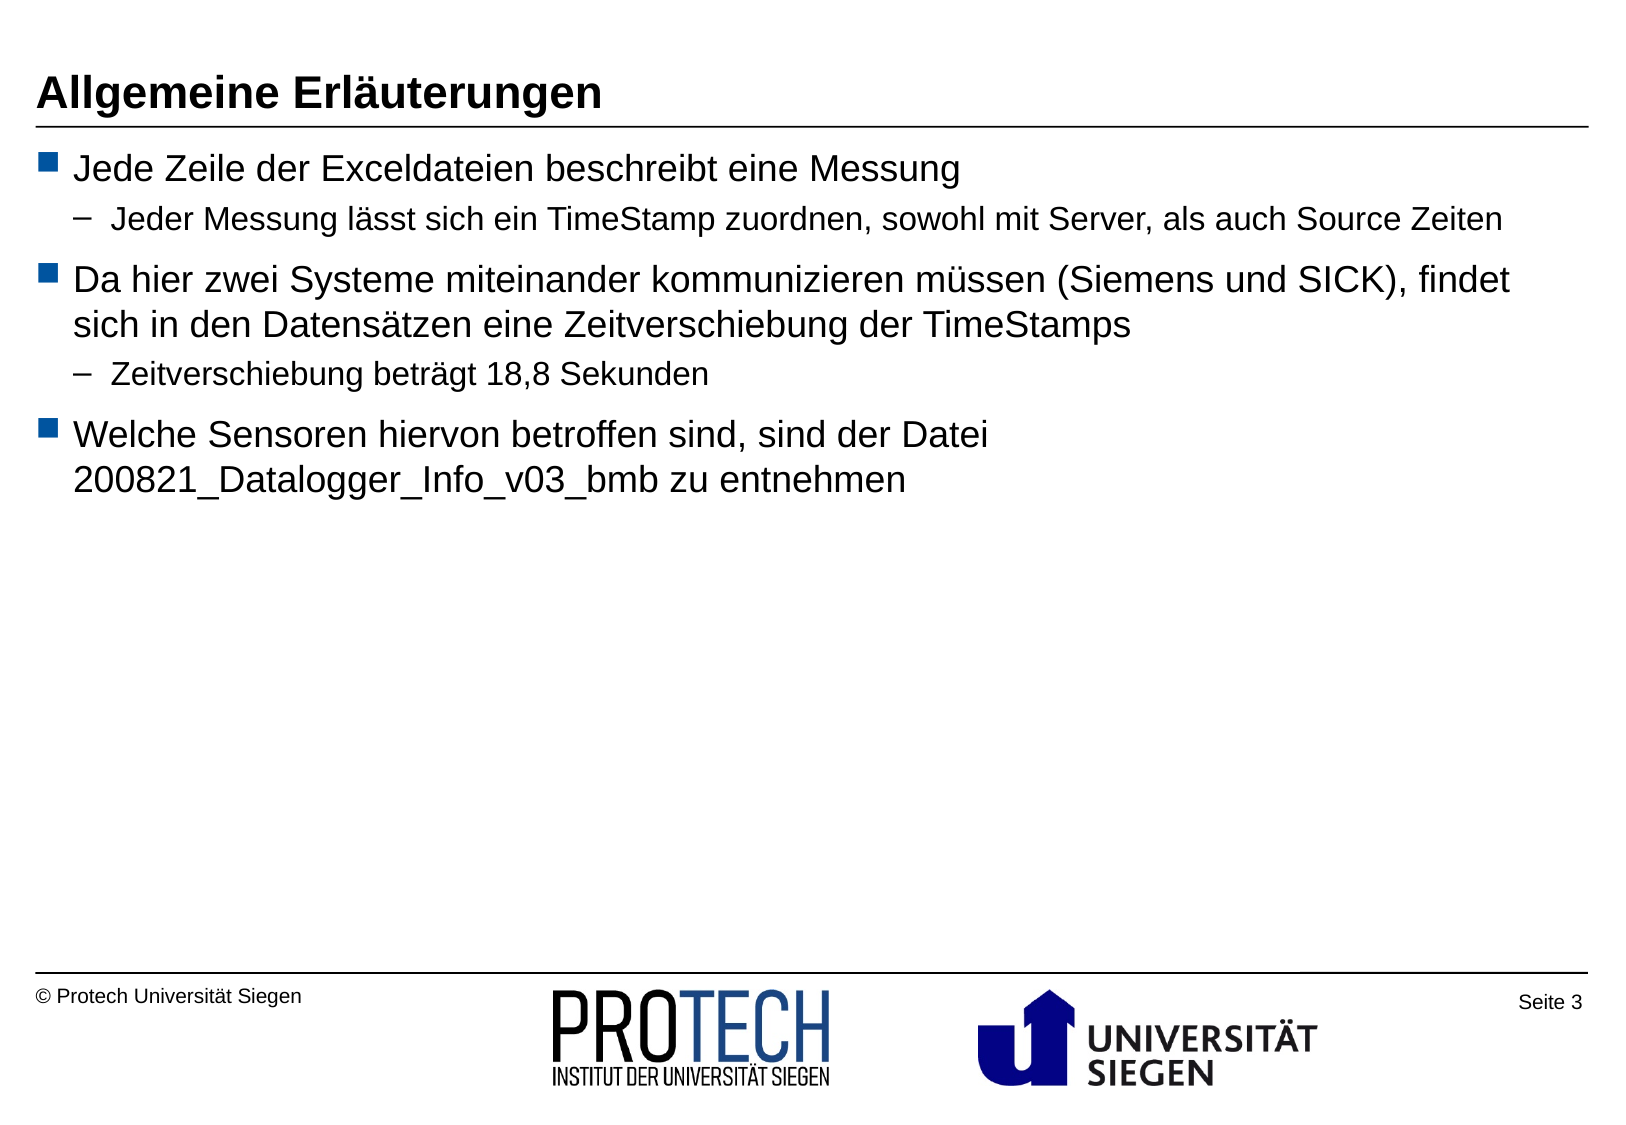

# Allgemeine Erläuterungen
Jede Zeile der Exceldateien beschreibt eine Messung
Jeder Messung lässt sich ein TimeStamp zuordnen, sowohl mit Server, als auch Source Zeiten
Da hier zwei Systeme miteinander kommunizieren müssen (Siemens und SICK), findet sich in den Datensätzen eine Zeitverschiebung der TimeStamps
Zeitverschiebung beträgt 18,8 Sekunden
Welche Sensoren hiervon betroffen sind, sind der Datei 200821_Datalogger_Info_v03_bmb zu entnehmen